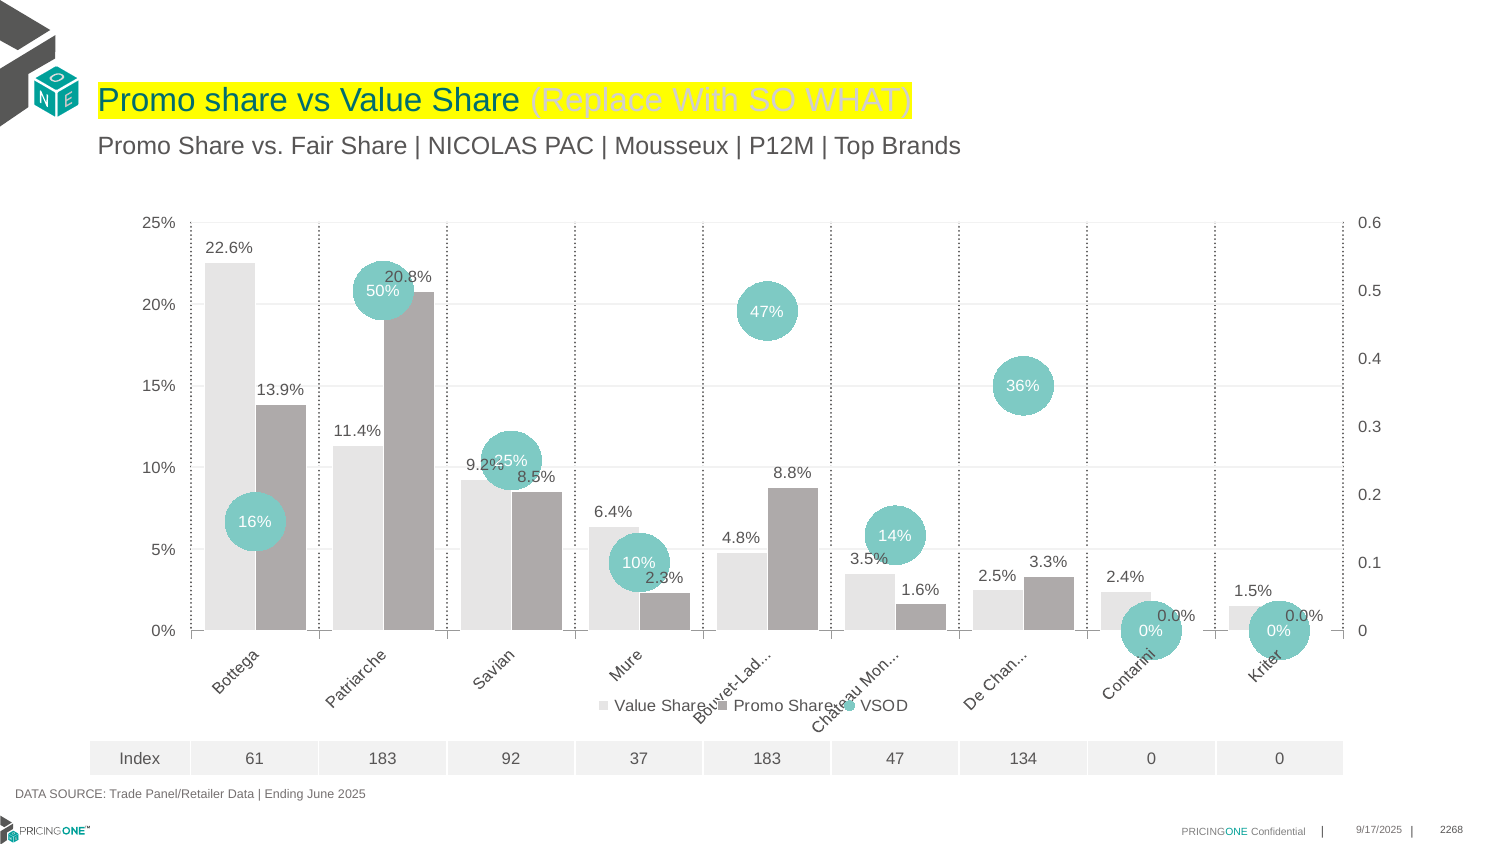

# Promo share vs Value Share (Replace With SO WHAT)
Promo Share vs. Fair Share | NICOLAS PAC | Mousseux | P12M | Top Brands

### Chart

| Category | Value Share | Promo Share | VSOD |
|---|---|---|---|
| Bottega | 0.22573836620887913 | 0.13863158149321594 | 0.16 |
| Patriarche | 0.11352803960635847 | 0.2076813311727574 | 0.5 |
| Savian | 0.09244463154495362 | 0.08509686313396377 | 0.25 |
| Mure | 0.06395088996087228 | 0.023363242798752026 | 0.1 |
| Bouvet-Ladubay | 0.047890361664643485 | 0.08760006771954434 | 0.47 |
| Chateau Moncontour | 0.03480838376877453 | 0.016240597866834353 | 0.14 |
| De Chanceny | 0.024765507636680287 | 0.03319466950443805 | 0.36 |
| Contarini | 0.023793802423784576 | 0.0 | 0.0 |
| Kriter | 0.015394463298665275 | 0.0 | 0.0 |
| Index | 61 | 183 | 92 | 37 | 183 | 47 | 134 | 0 | 0 |
| --- | --- | --- | --- | --- | --- | --- | --- | --- | --- |
DATA SOURCE: Trade Panel/Retailer Data | Ending June 2025

9/17/2025
2268